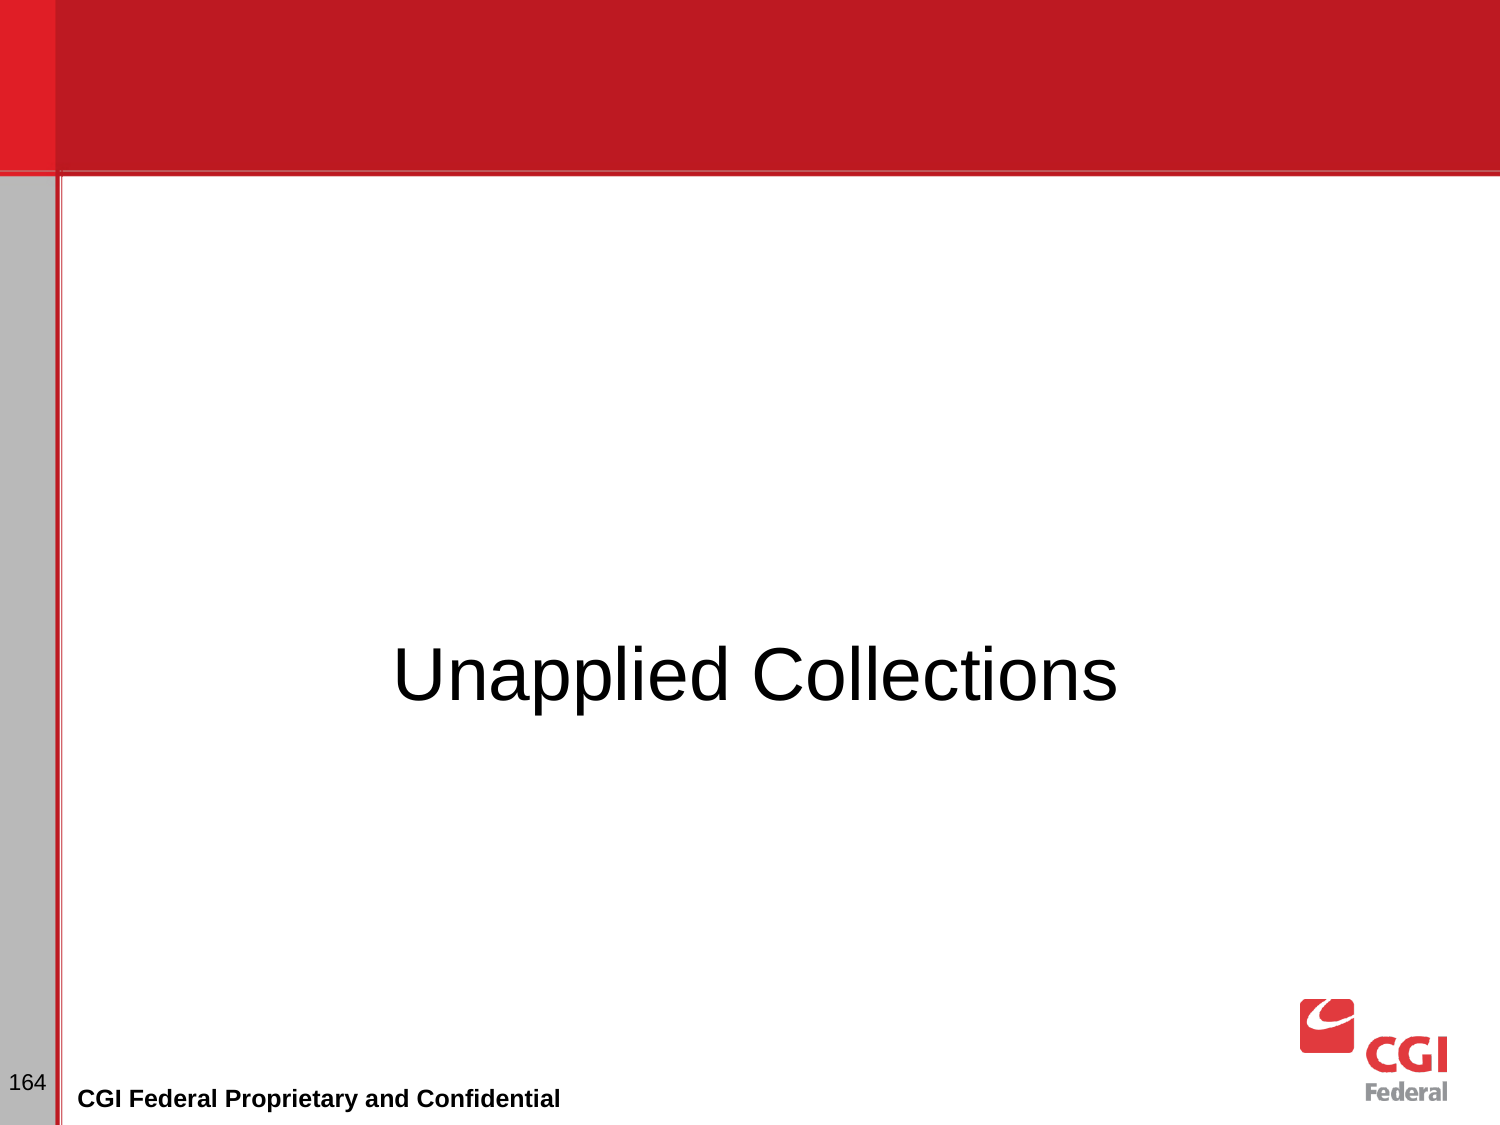

Unapplied Collections
# Dunning
164
CGI Federal Proprietary and Confidential